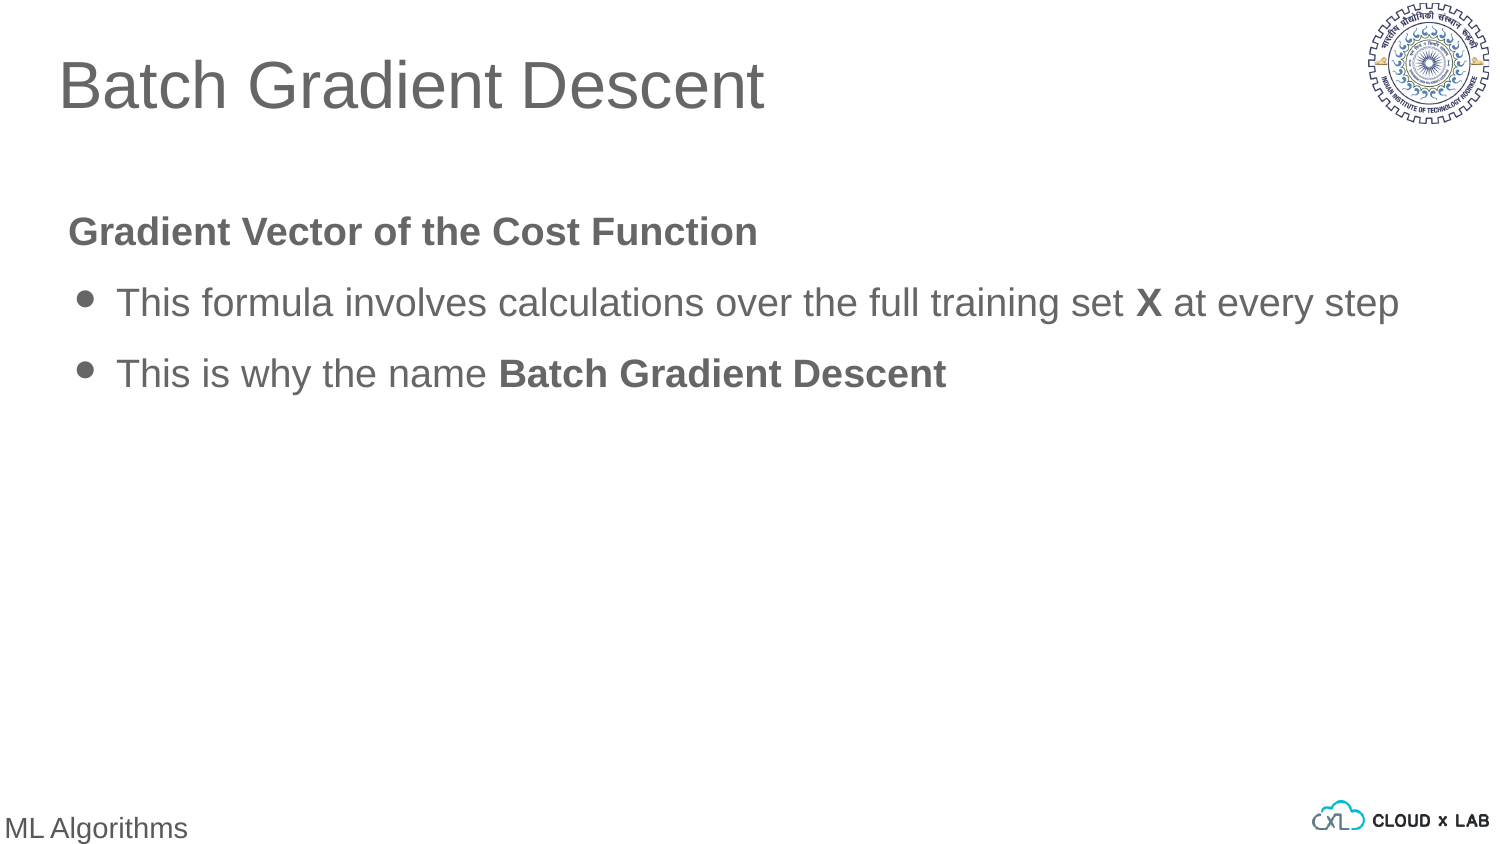

Batch Gradient Descent
Gradient Vector of the Cost Function
This formula involves calculations over the full training set X at every step
This is why the name Batch Gradient Descent